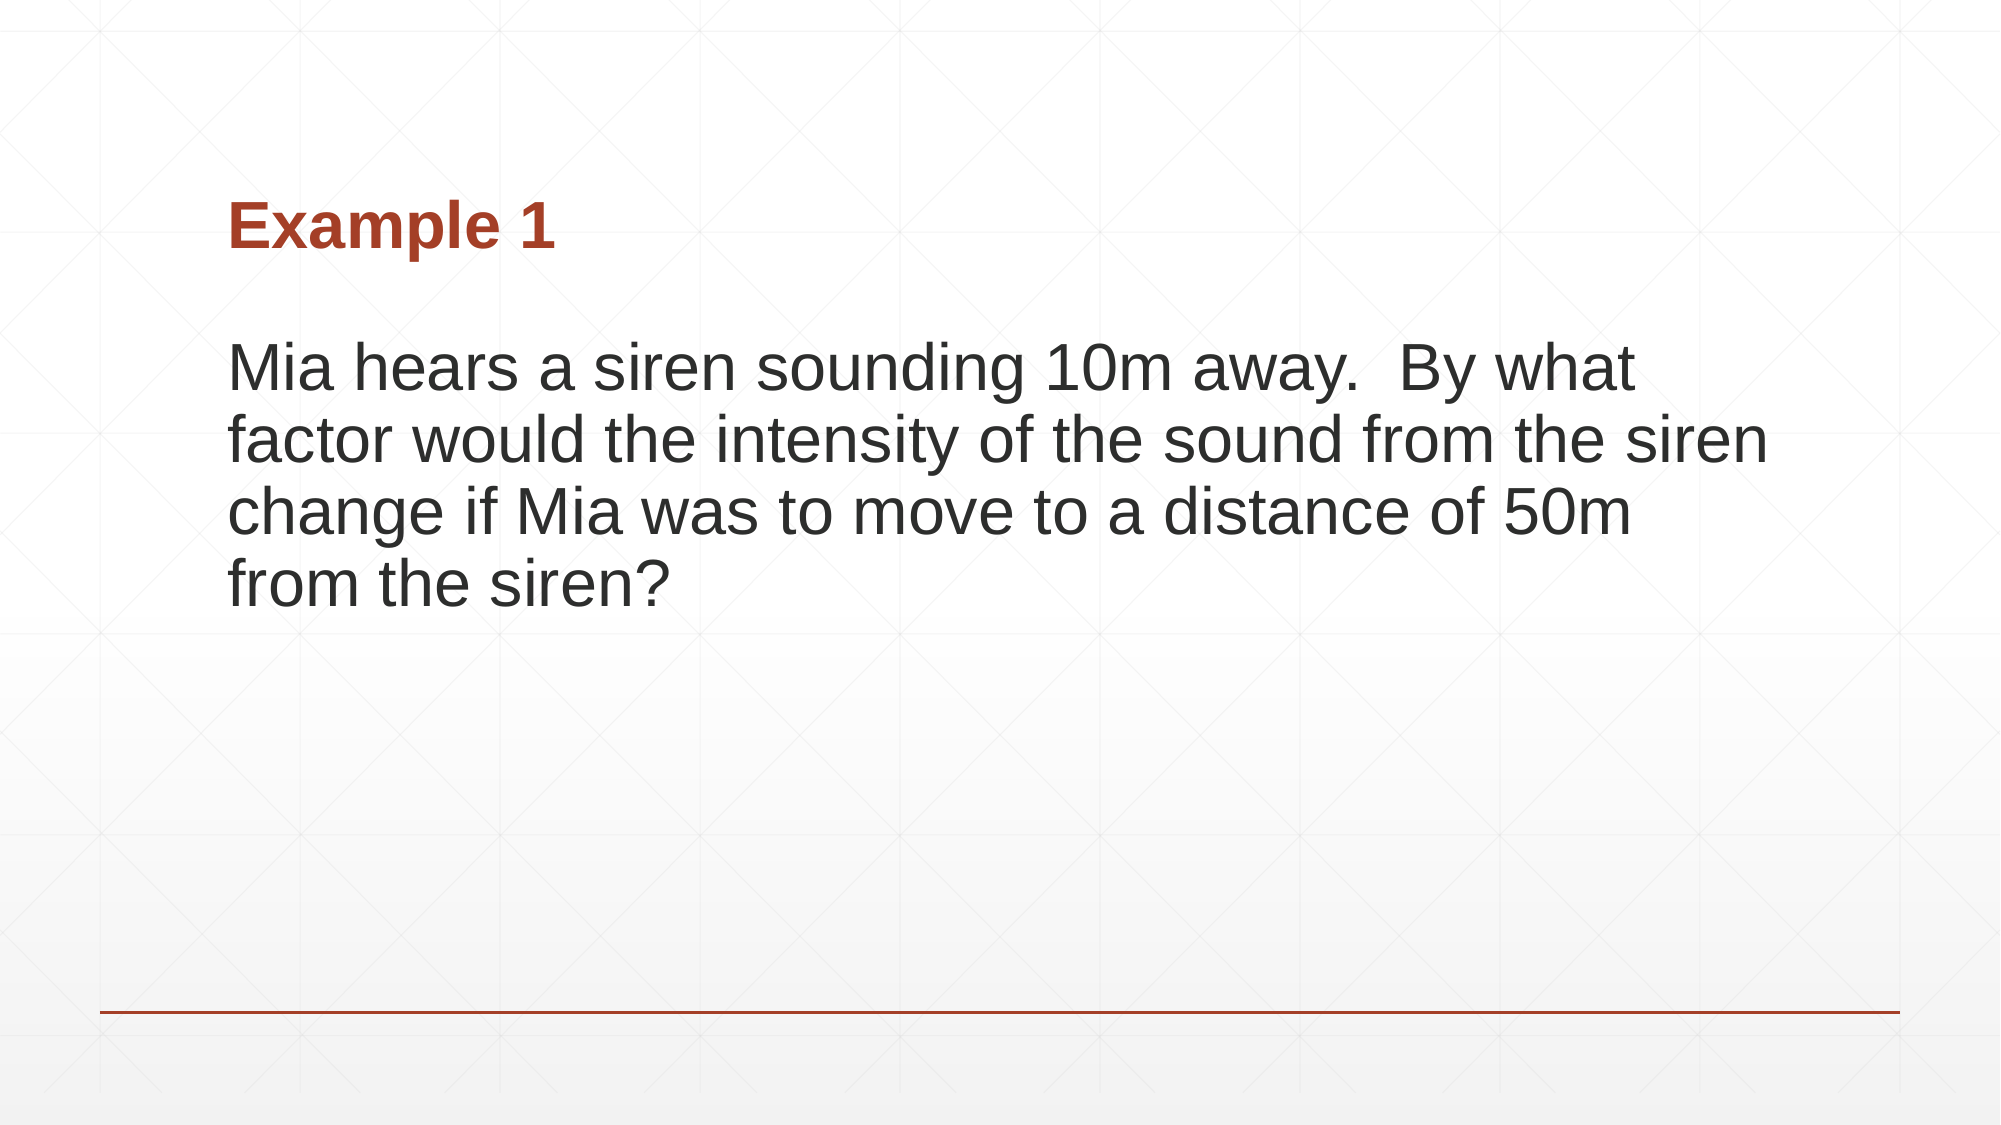

# Example 1
Mia hears a siren sounding 10m away.  By what factor would the intensity of the sound from the siren change if Mia was to move to a distance of 50m from the siren?